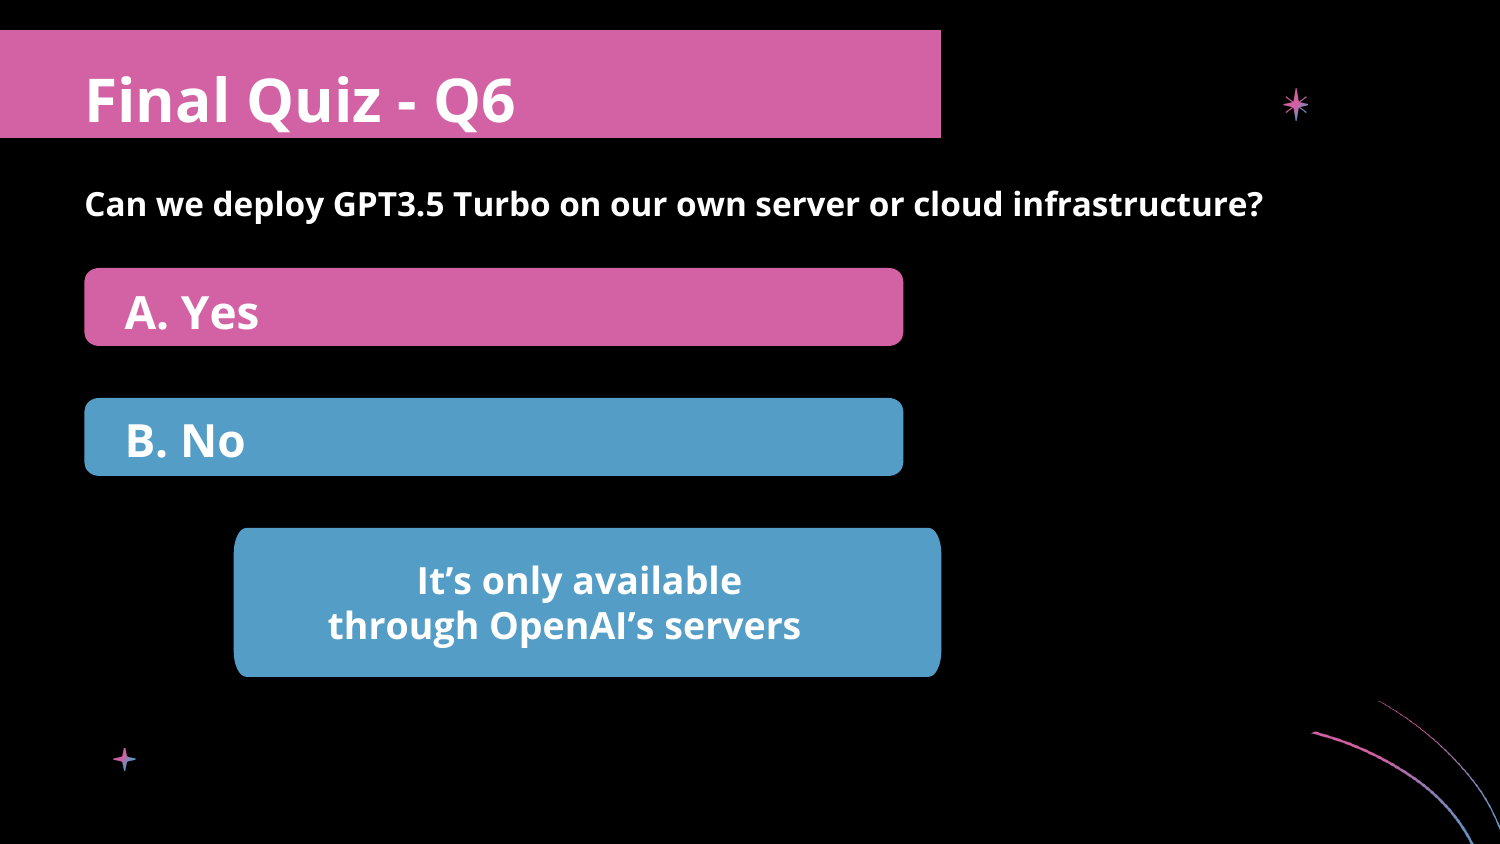

Final Quiz - Q6

Can we deploy GPT3.5 Turbo on our own server or cloud infrastructure?

A. Yes
B. No

   It’s only available through OpenAI’s servers